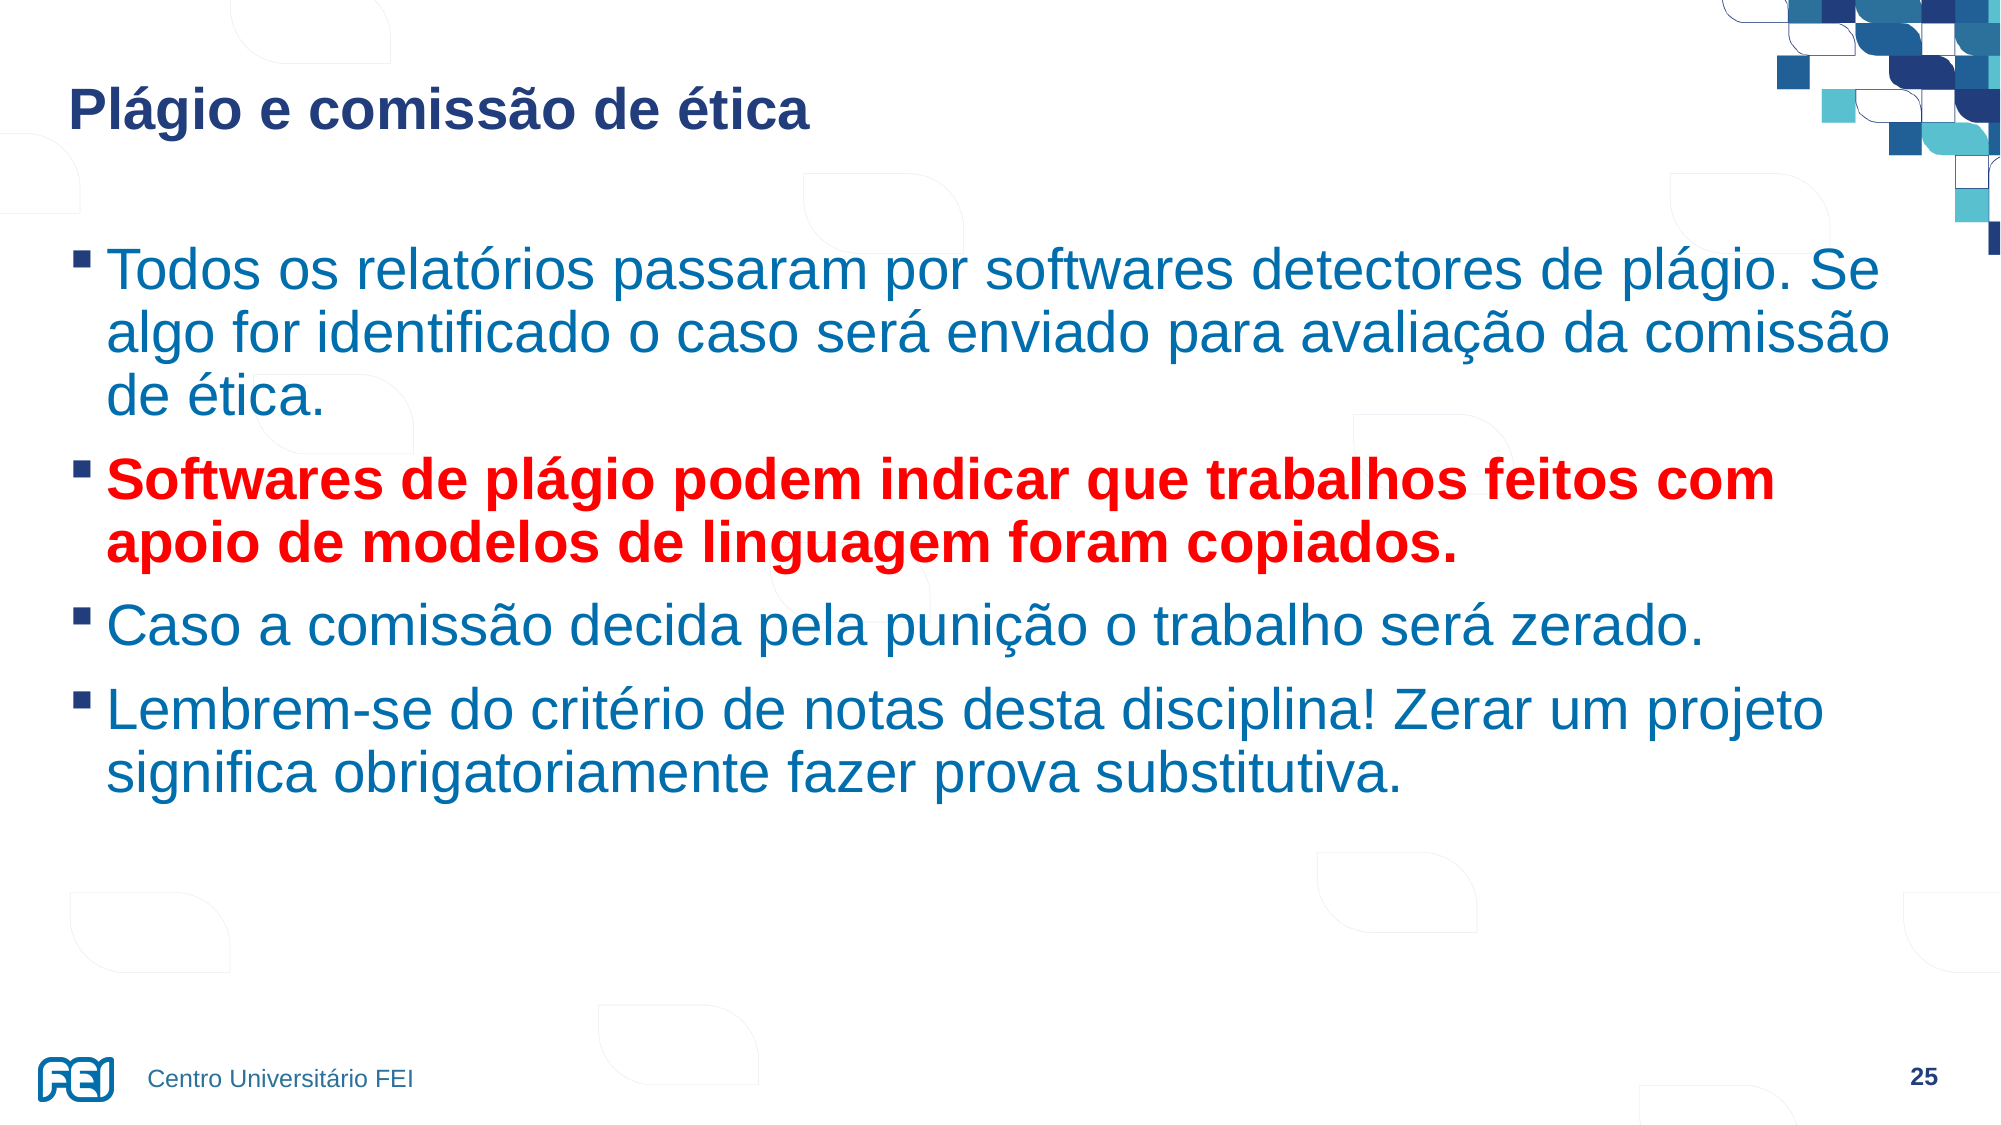

# Plágio e comissão de ética
Todos os relatórios passaram por softwares detectores de plágio. Se algo for identificado o caso será enviado para avaliação da comissão de ética.
Softwares de plágio podem indicar que trabalhos feitos com apoio de modelos de linguagem foram copiados.
Caso a comissão decida pela punição o trabalho será zerado.
Lembrem-se do critério de notas desta disciplina! Zerar um projeto significa obrigatoriamente fazer prova substitutiva.

25
Centro Universitário FEI